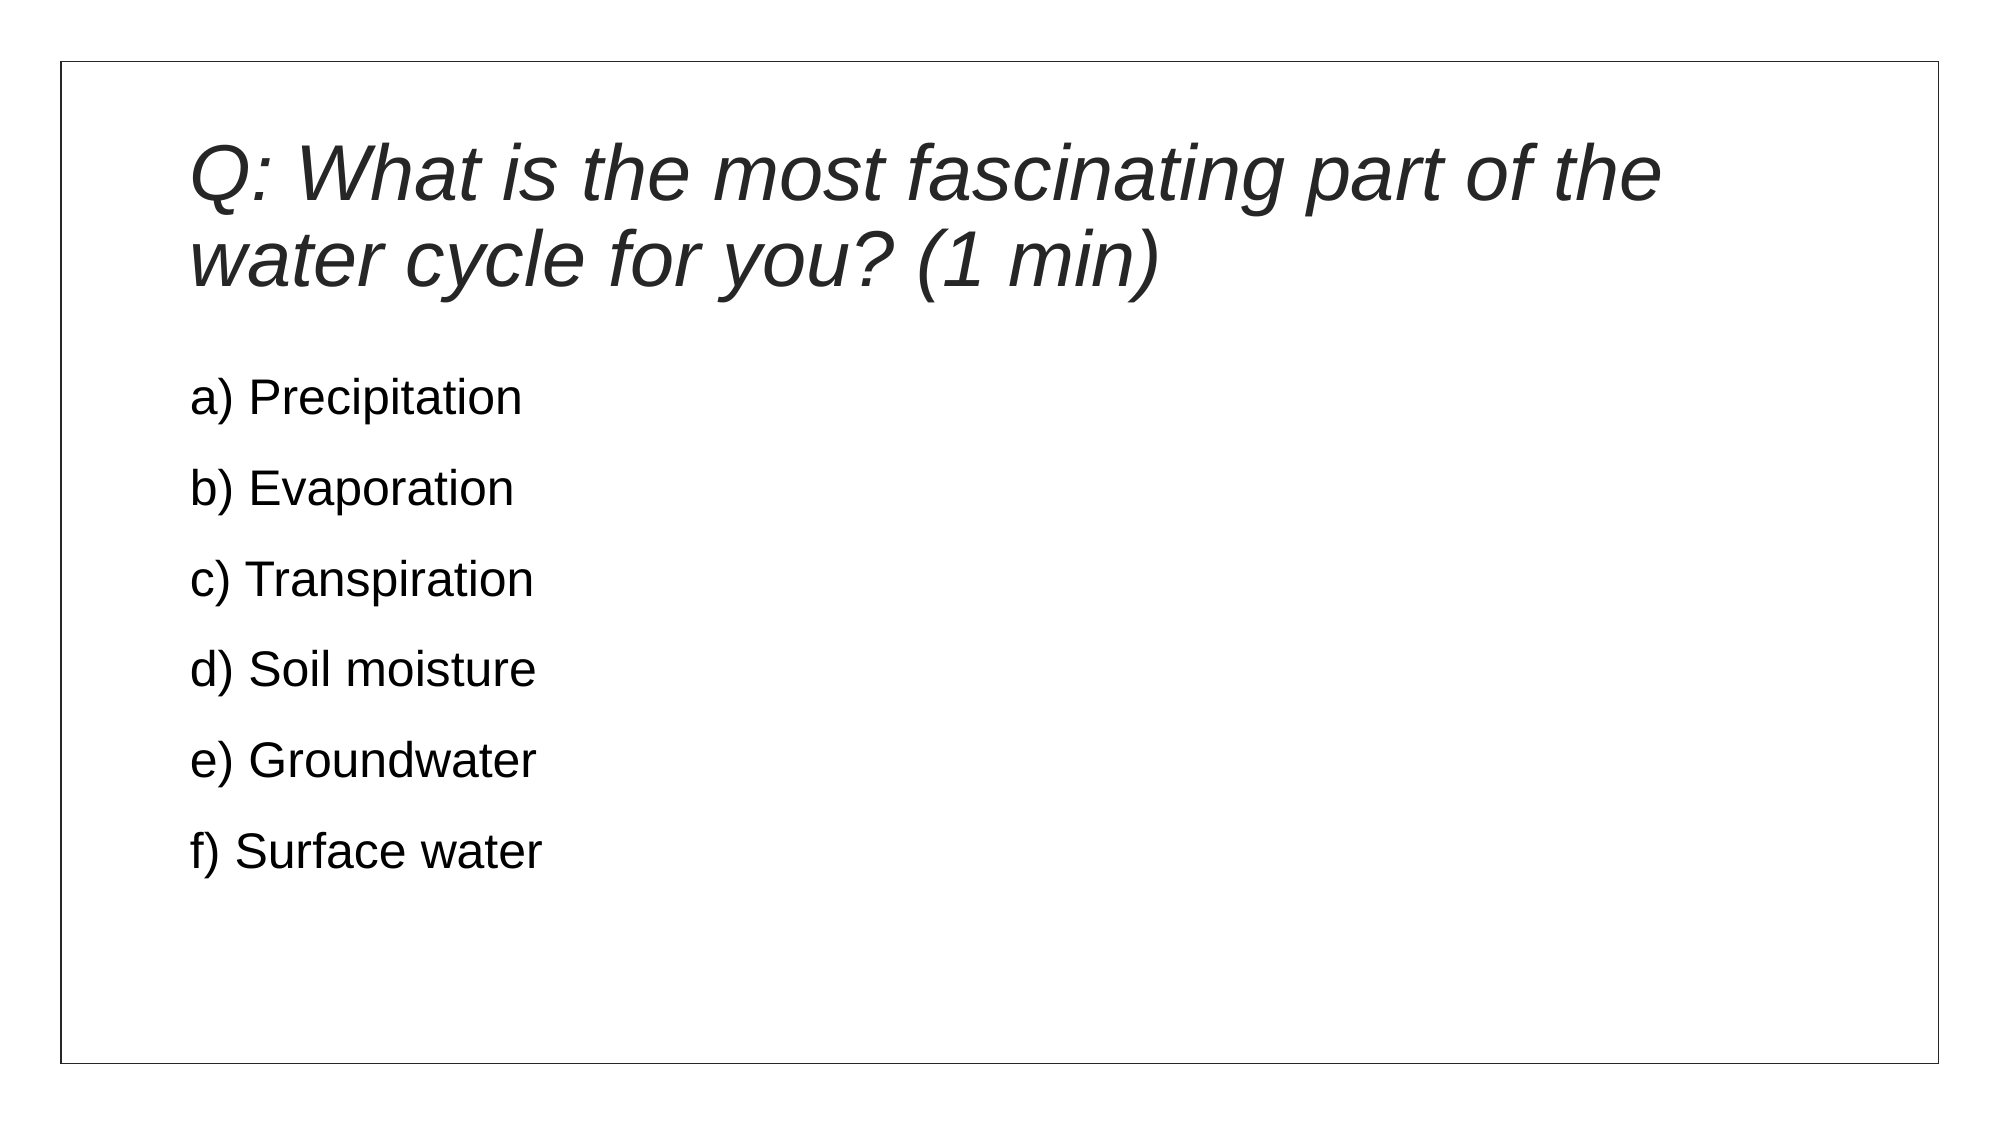

# Q: What is the most fascinating part of the water cycle for you? (1 min)
a) Precipitation
b) Evaporation
c) Transpiration
d) Soil moisture
e) Groundwater
f) Surface water